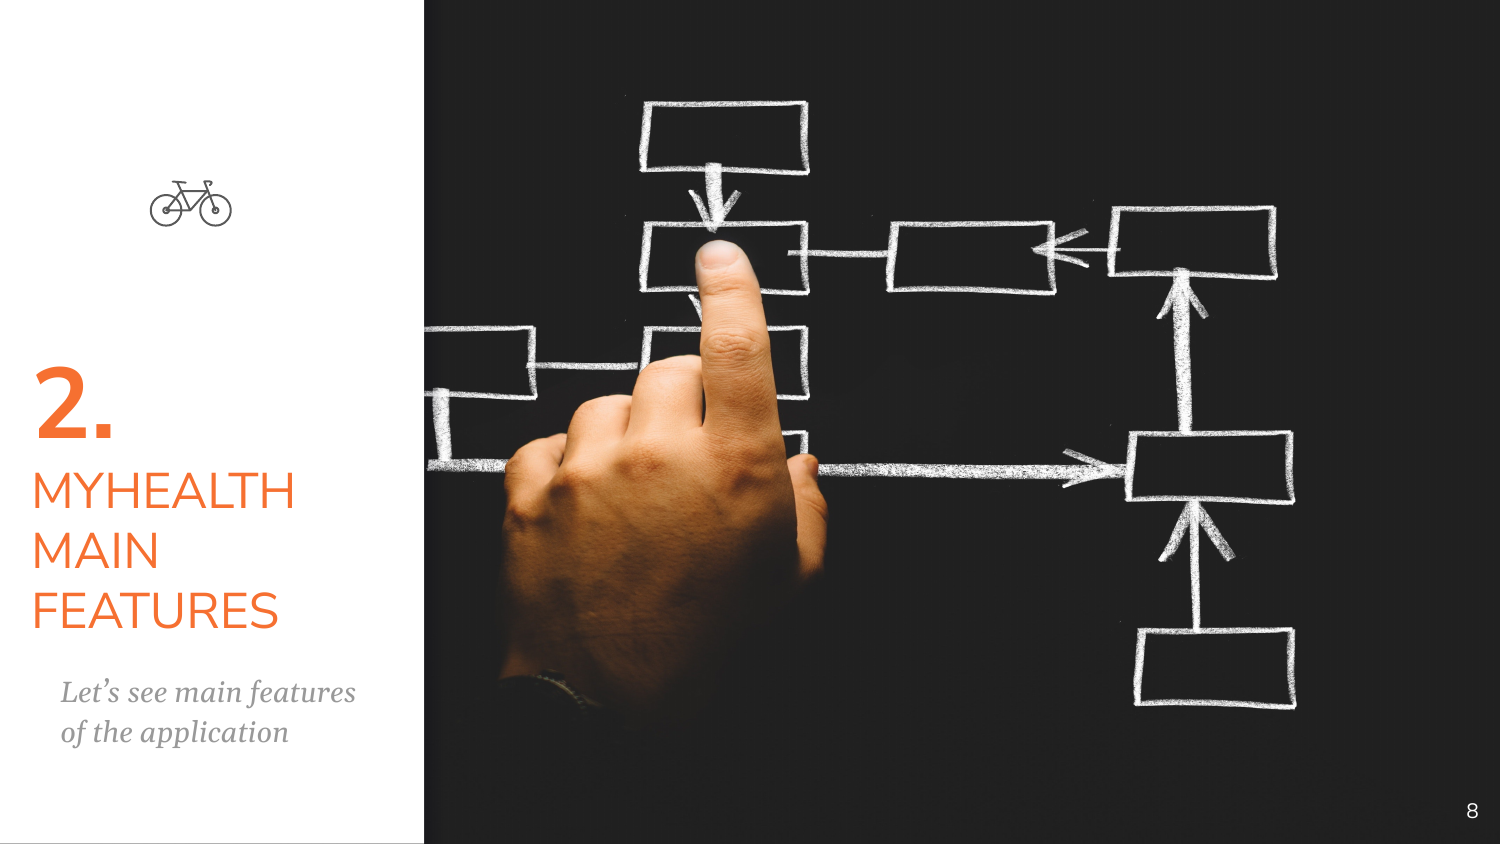

# 2.
MYHEALTH MAIN FEATURES

Let’s see main features of the application
8